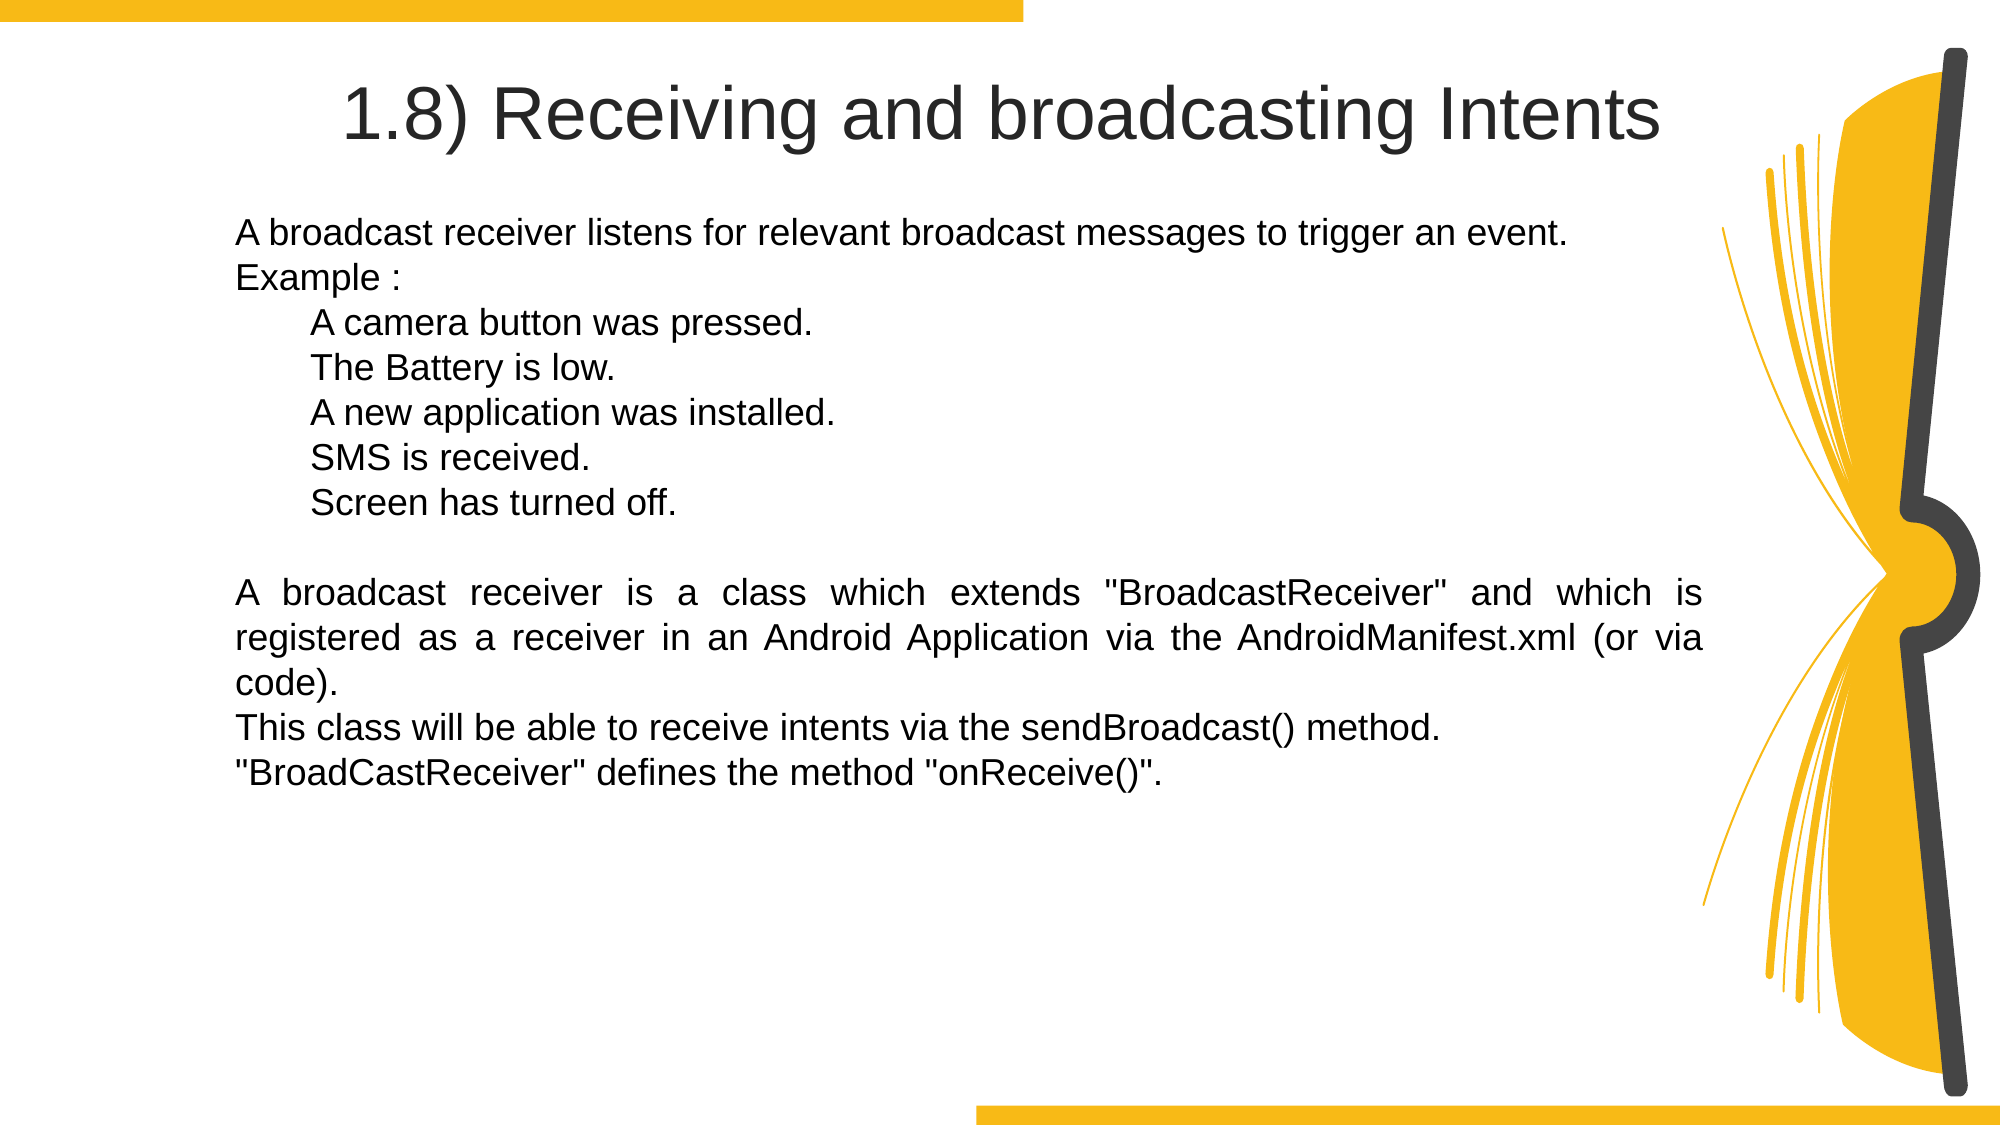

1.8) Receiving and broadcasting Intents
A broadcast receiver listens for relevant broadcast messages to trigger an event.
Example :
A camera button was pressed.
The Battery is low.
A new application was installed.
SMS is received.
Screen has turned off.

A broadcast receiver is a class which extends "BroadcastReceiver" and which is registered as a receiver in an Android Application via the AndroidManifest.xml (or via code).
This class will be able to receive intents via the sendBroadcast() method.
"BroadCastReceiver" defines the method "onReceive()".